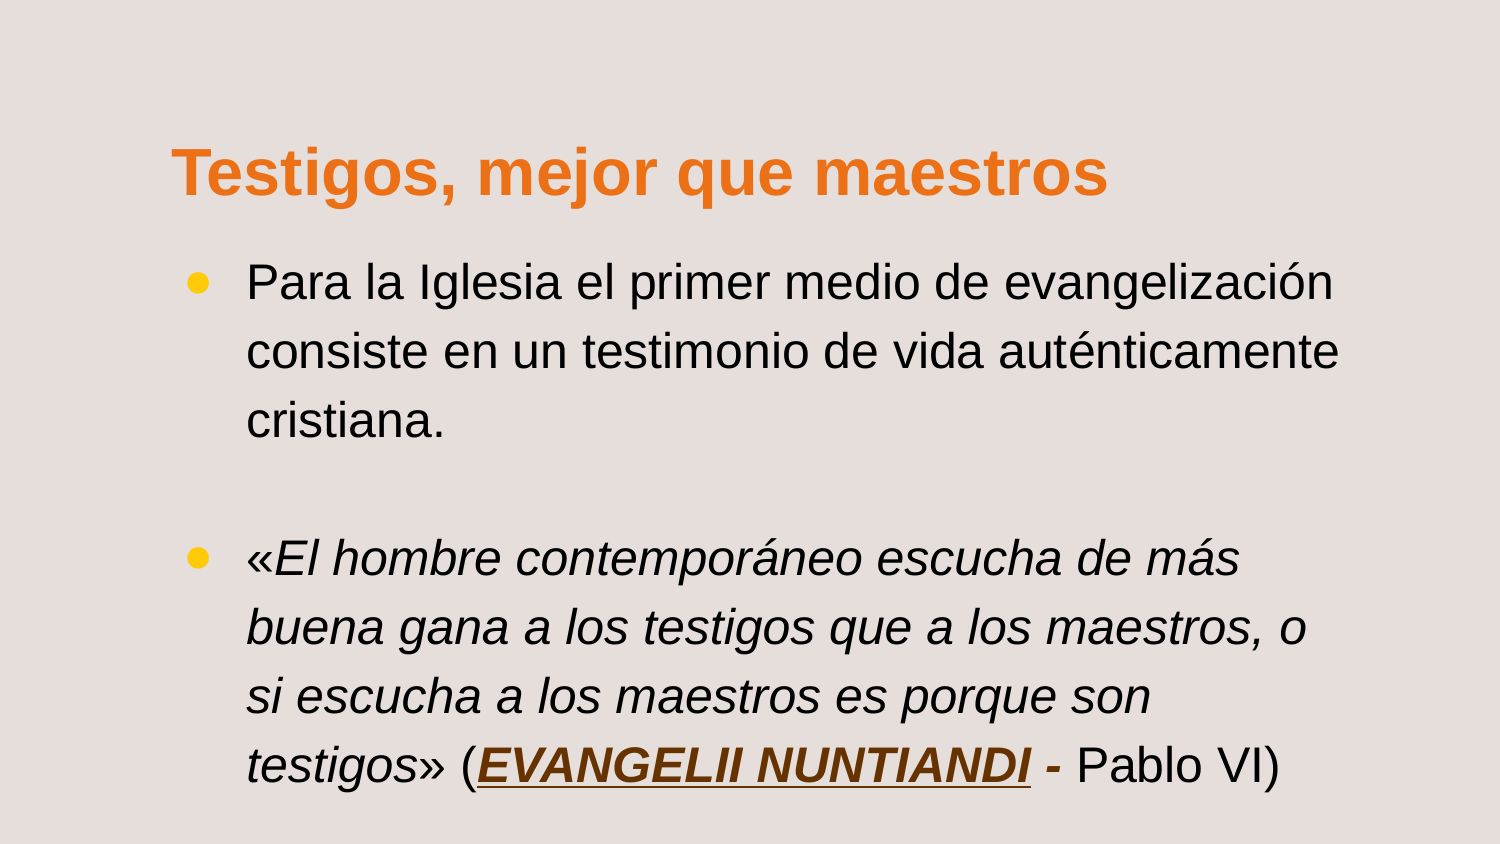

# Testigos, mejor que maestros
Para la Iglesia el primer medio de evangelización consiste en un testimonio de vida auténticamente cristiana.

«El hombre contemporáneo escucha de más buena gana a los testigos que a los maestros, o si escucha a los maestros es porque son testigos» (EVANGELII NUNTIANDI - Pablo VI)